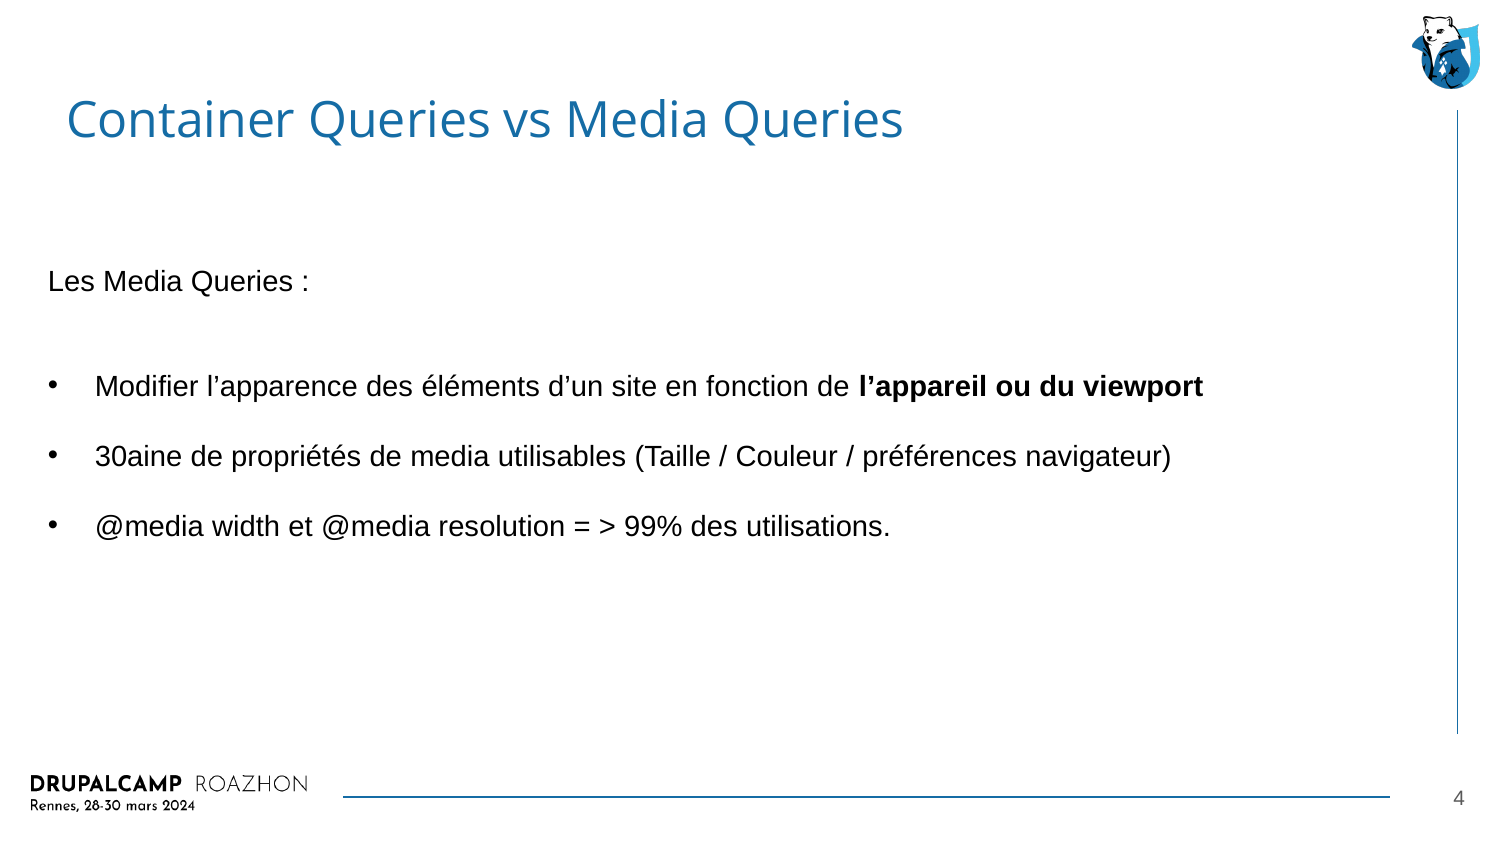

# Container Queries vs Media Queries
Les Media Queries :

Modifier l’apparence des éléments d’un site en fonction de l’appareil ou du viewport
30aine de propriétés de media utilisables (Taille / Couleur / préférences navigateur)
@media width et @media resolution = > 99% des utilisations.

4